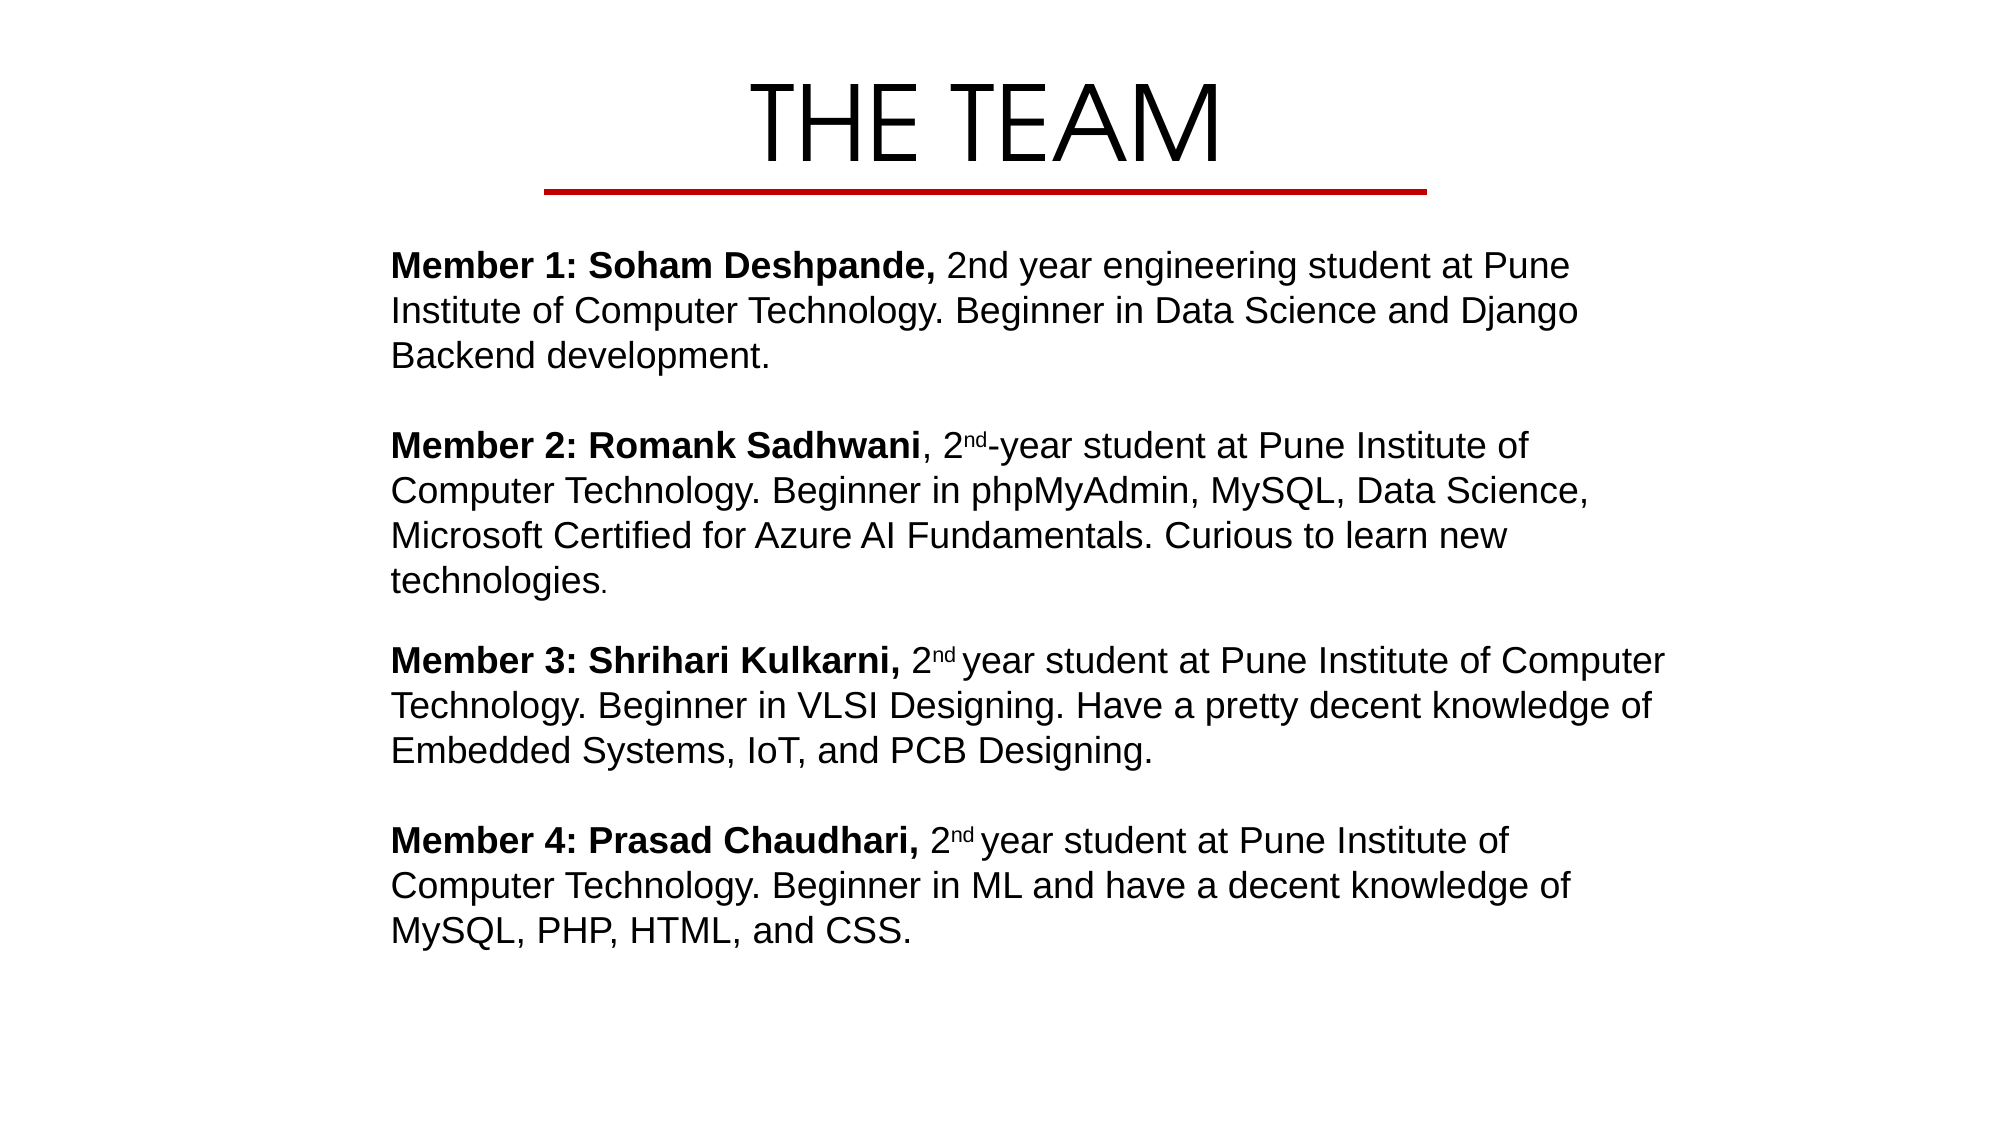

# THE TEAM

Member 1: Soham Deshpande, 2nd year engineering student at Pune Institute of Computer Technology. Beginner in Data Science and Django Backend development.

Member 2: Romank Sadhwani, 2nd-year student at Pune Institute of Computer Technology. Beginner in phpMyAdmin, MySQL, Data Science, Microsoft Certified for Azure AI Fundamentals. Curious to learn new technologies.

Member 3: Shrihari Kulkarni, 2nd year student at Pune Institute of Computer Technology. Beginner in VLSI Designing. Have a pretty decent knowledge of Embedded Systems, IoT, and PCB Designing.

Member 4: Prasad Chaudhari, 2nd year student at Pune Institute of Computer Technology. Beginner in ML and have a decent knowledge of MySQL, PHP, HTML, and CSS.